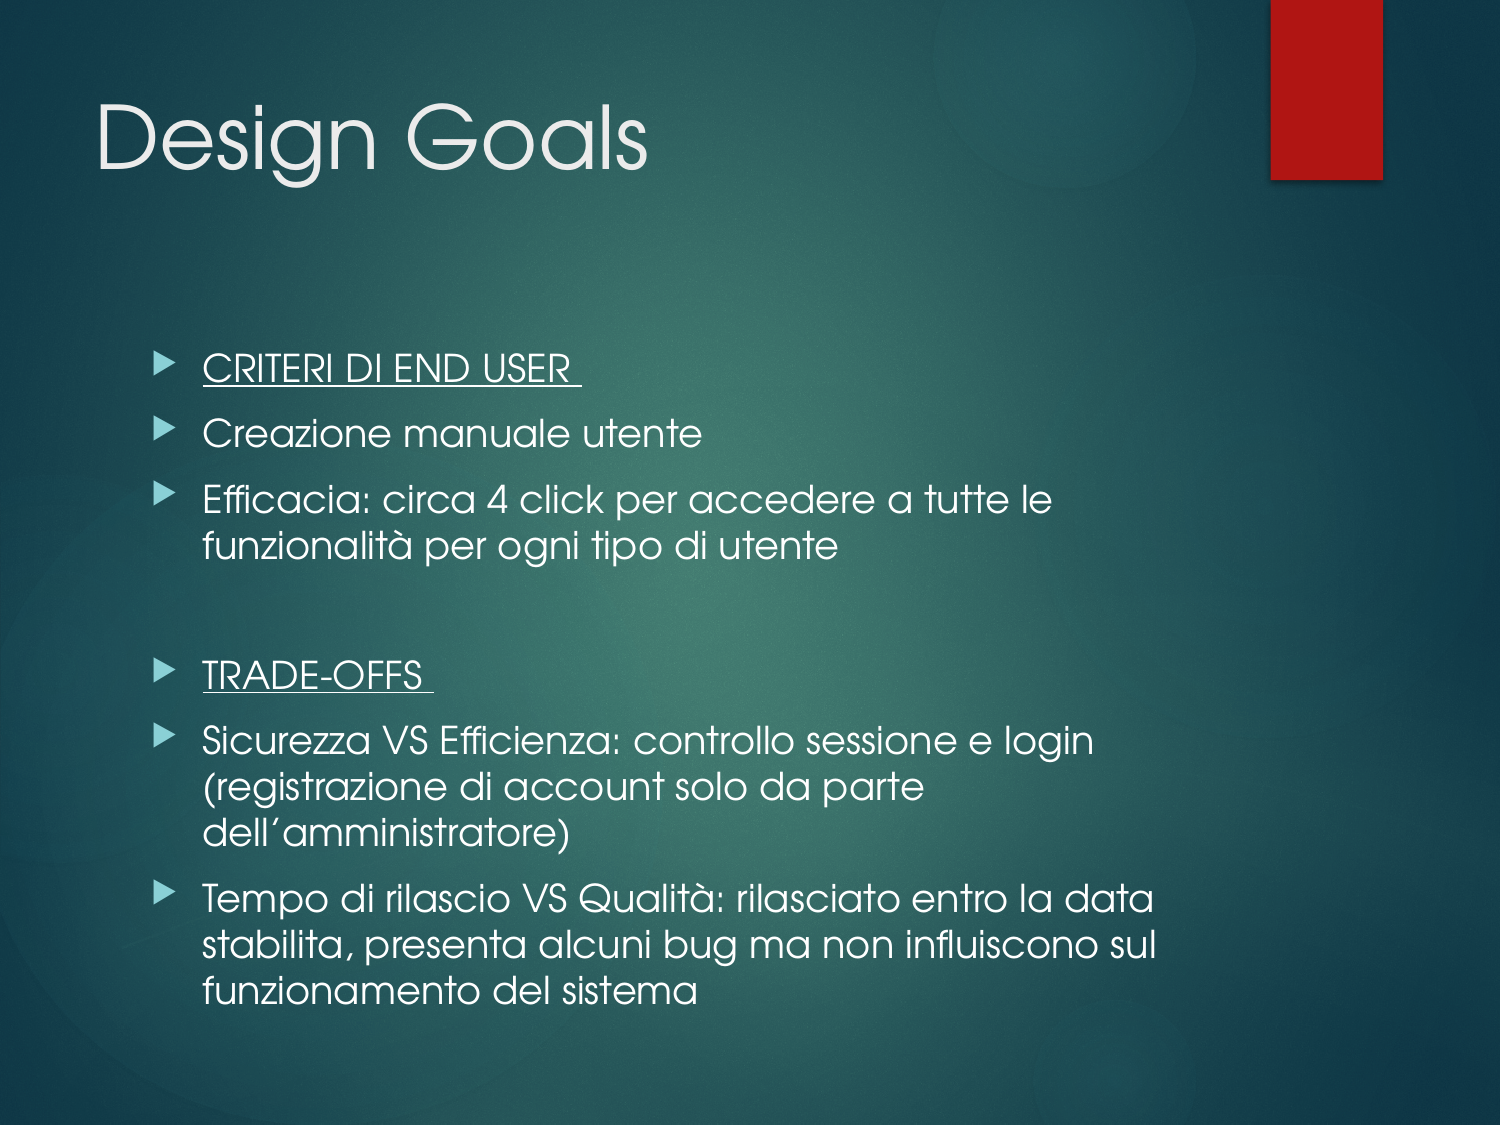

# Design Goals
CRITERI DI END USER
Creazione manuale utente
Efficacia: circa 4 click per accedere a tutte le funzionalità per ogni tipo di utente

TRADE-OFFS
Sicurezza VS Efficienza: controllo sessione e login (registrazione di account solo da parte dell’amministratore)
Tempo di rilascio VS Qualità: rilasciato entro la data stabilita, presenta alcuni bug ma non influiscono sul funzionamento del sistema